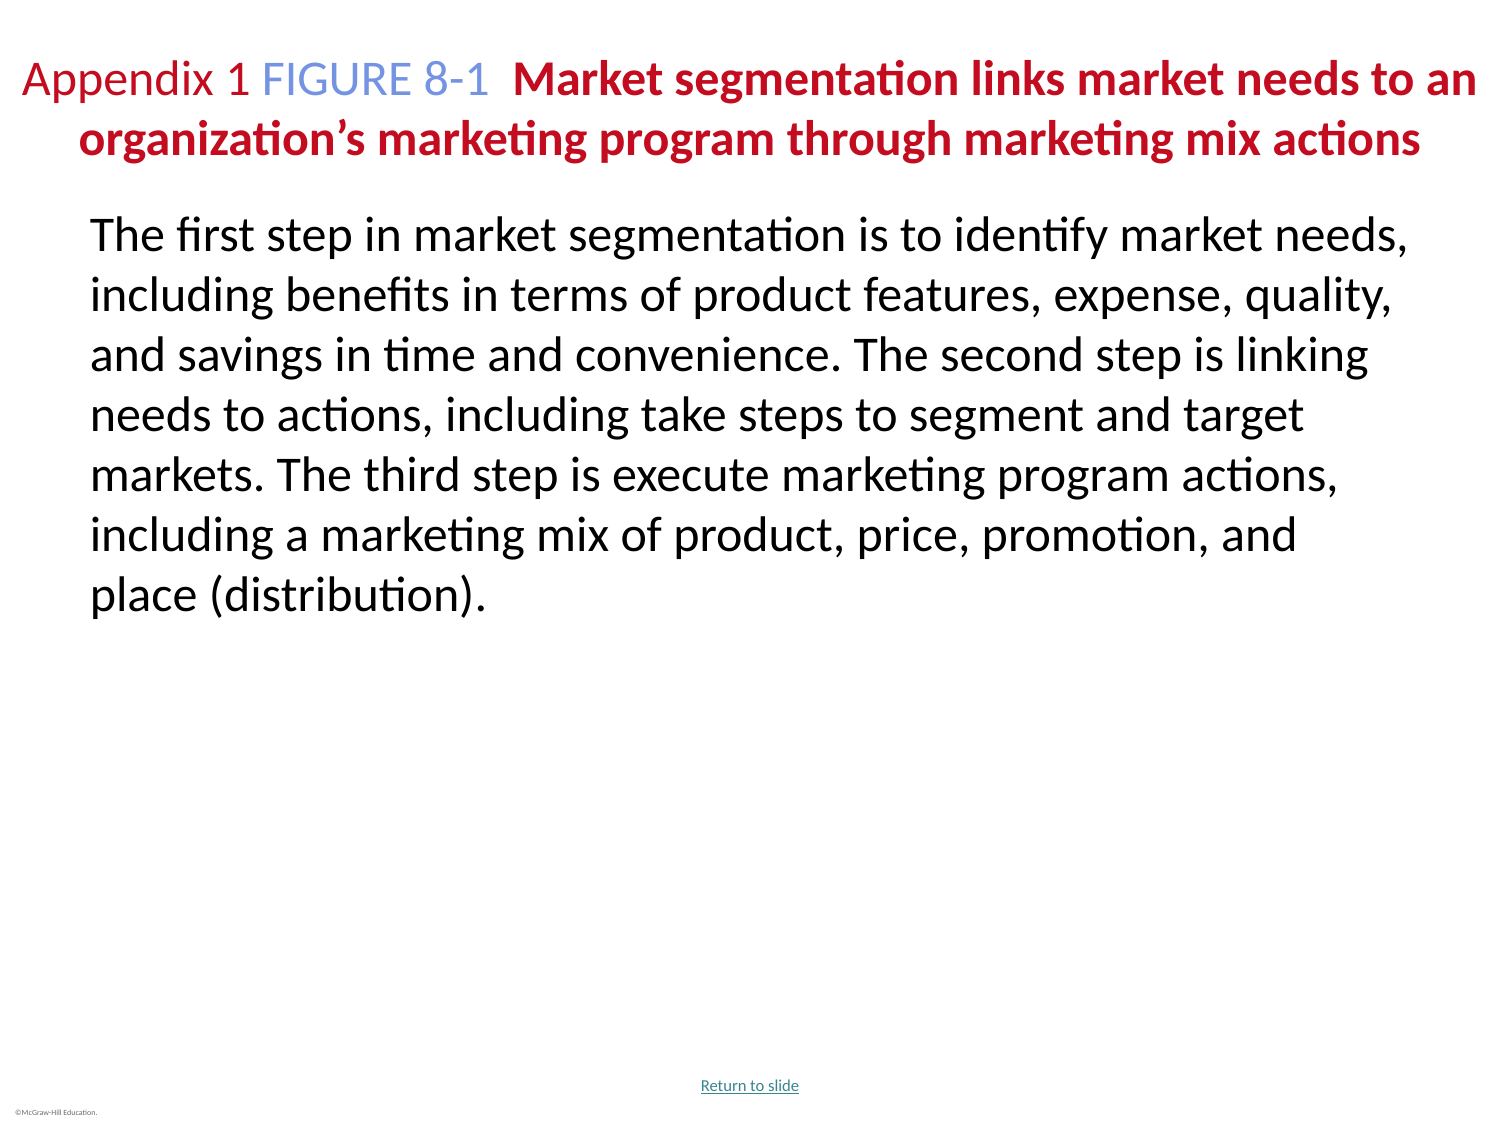

# Appendix 1 FIGURE 8-1  Market segmentation links market needs to an organization’s marketing program through marketing mix actions
The first step in market segmentation is to identify market needs, including benefits in terms of product features, expense, quality, and savings in time and convenience. The second step is linking needs to actions, including take steps to segment and target markets. The third step is execute marketing program actions, including a marketing mix of product, price, promotion, and place (distribution).
Return to slide